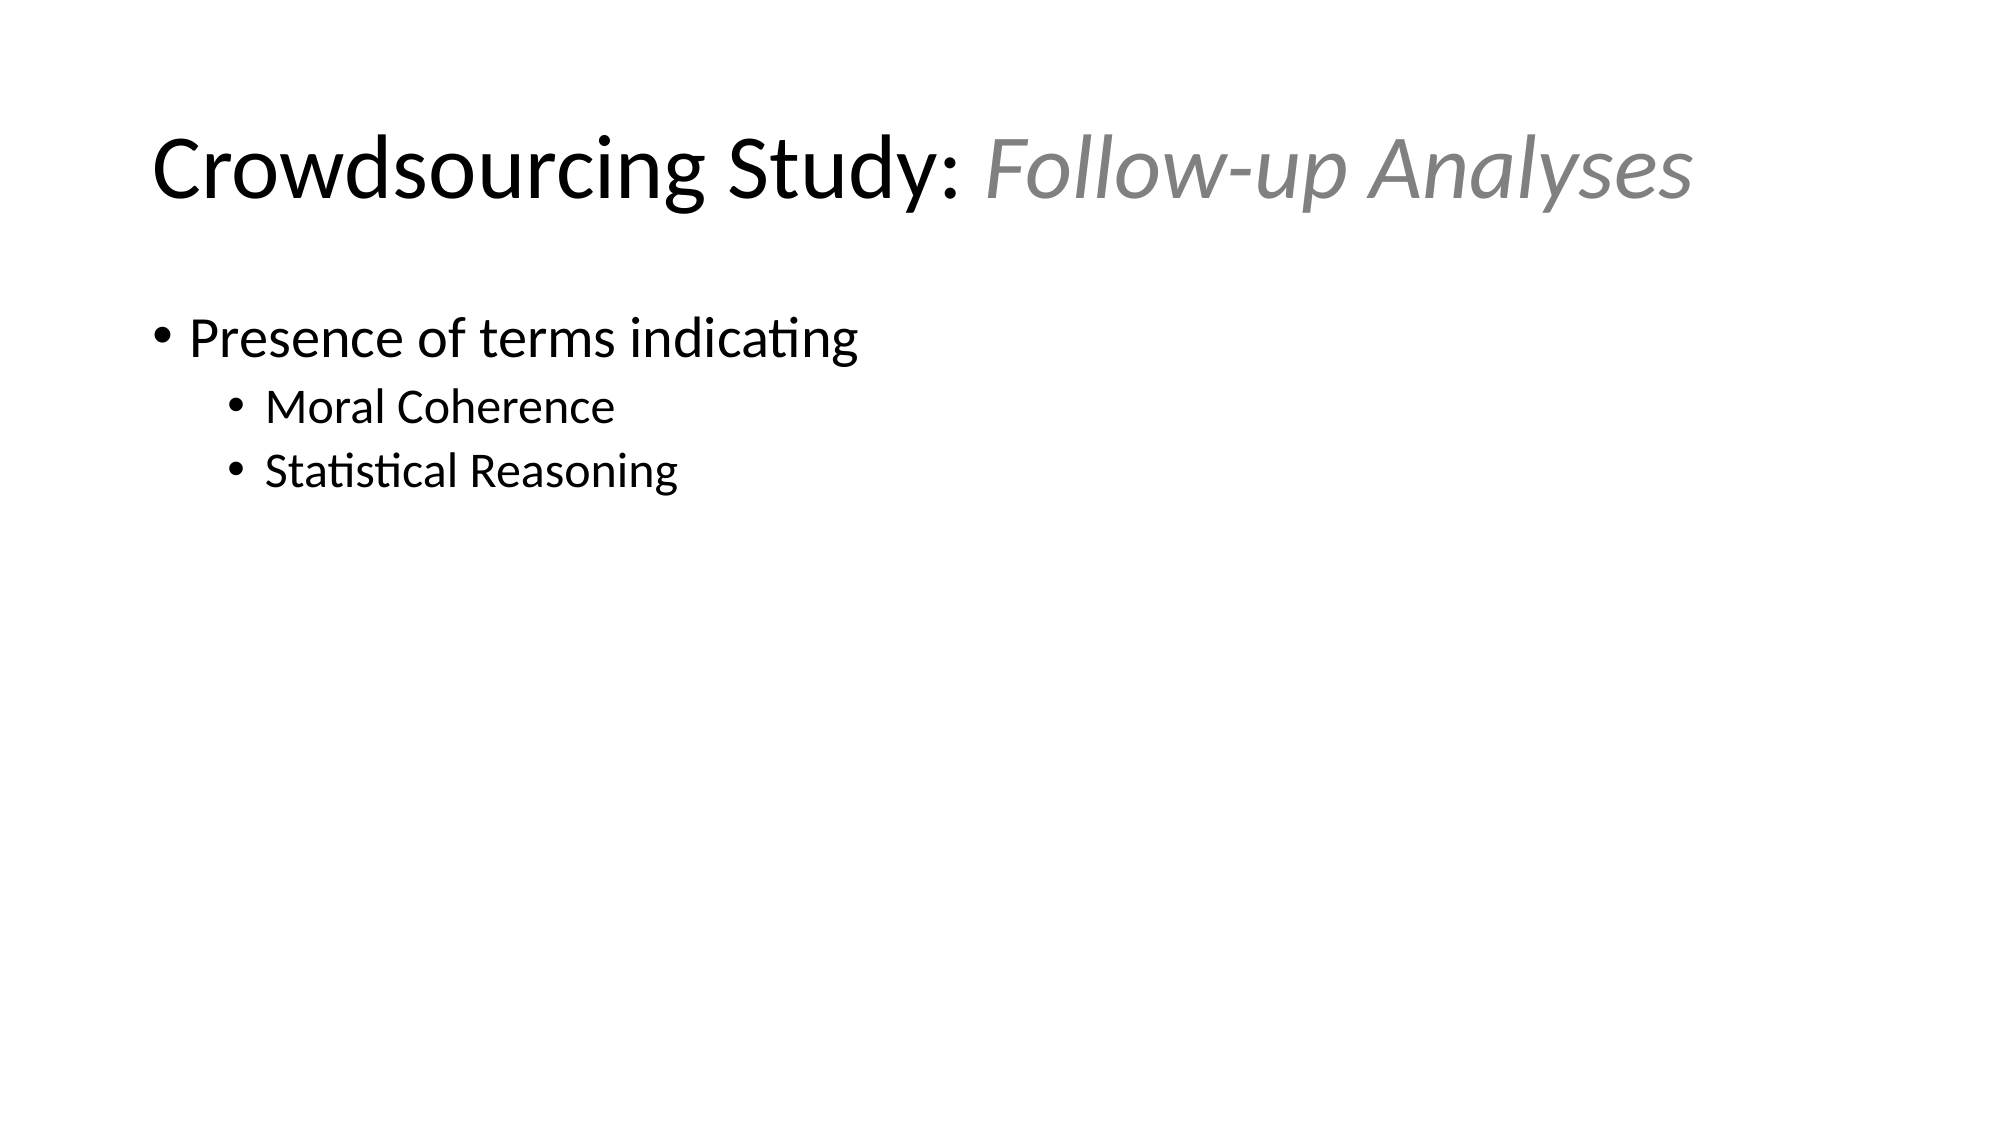

# Crowdsourcing Study: Follow-up Analyses
Presence of terms indicating
Moral Coherence
Statistical Reasoning